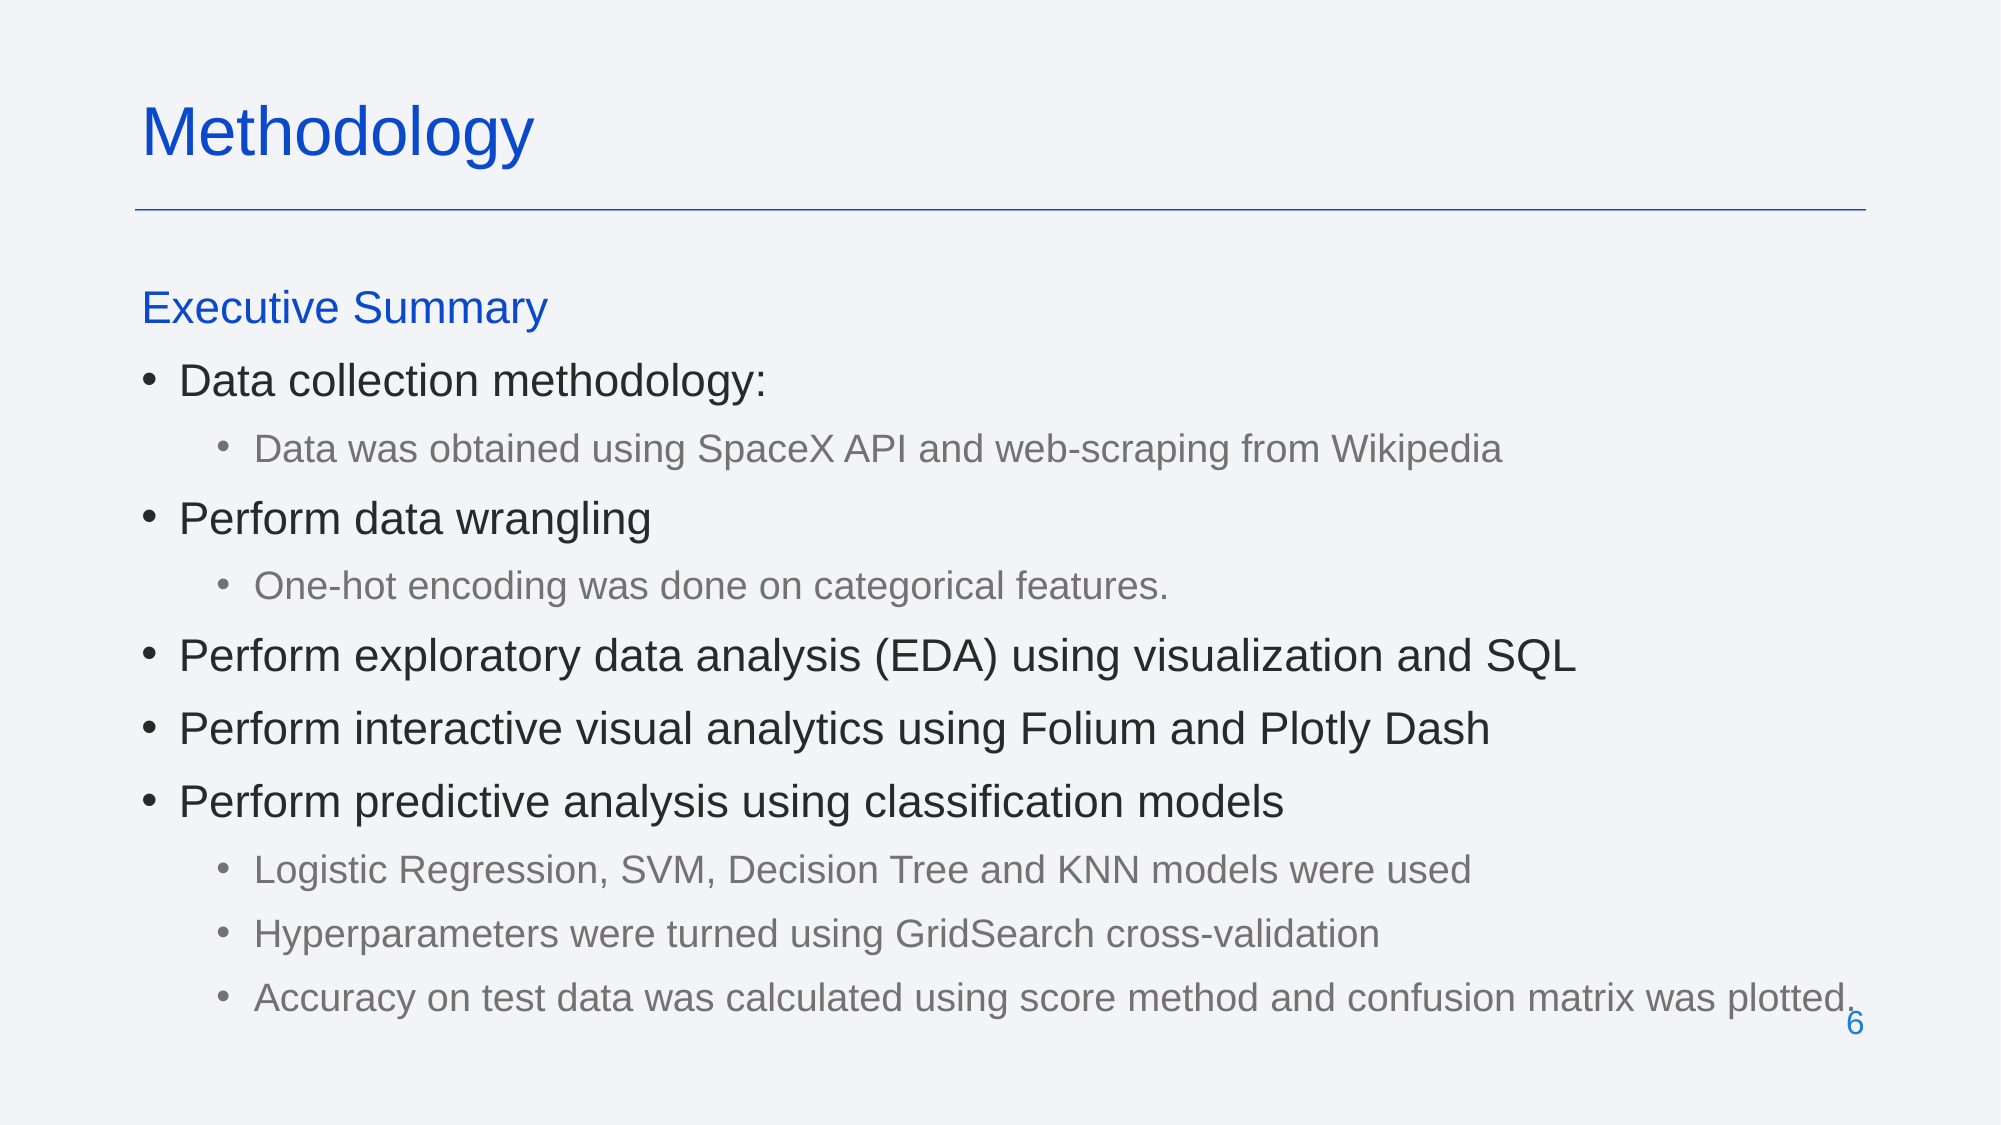

Methodology
Executive Summary
Data collection methodology:
Data was obtained using SpaceX API and web-scraping from Wikipedia
Perform data wrangling
One-hot encoding was done on categorical features.
Perform exploratory data analysis (EDA) using visualization and SQL
Perform interactive visual analytics using Folium and Plotly Dash
Perform predictive analysis using classification models
Logistic Regression, SVM, Decision Tree and KNN models were used
Hyperparameters were turned using GridSearch cross-validation
Accuracy on test data was calculated using score method and confusion matrix was plotted.

6